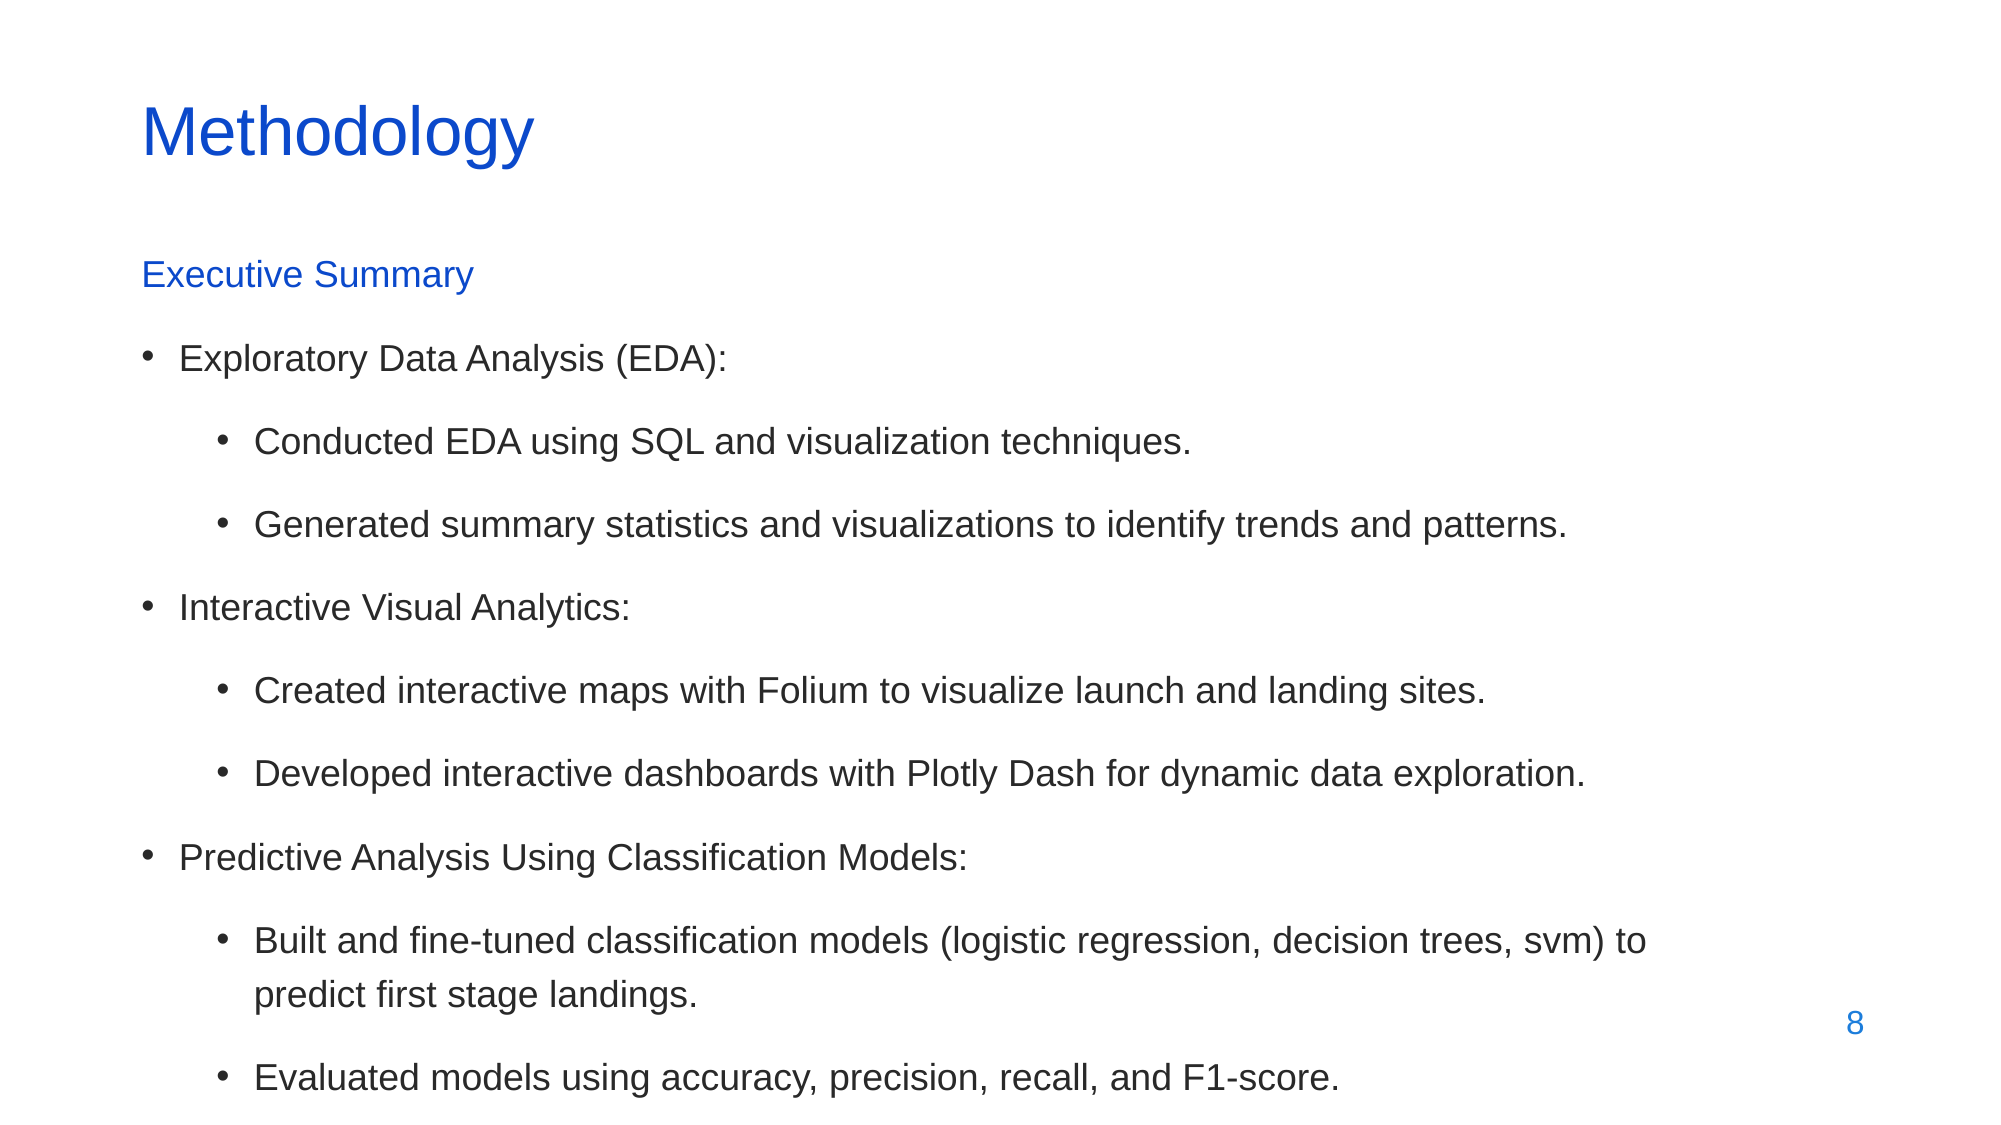

Methodology
Executive Summary
Exploratory Data Analysis (EDA):
Conducted EDA using SQL and visualization techniques.
Generated summary statistics and visualizations to identify trends and patterns.
Interactive Visual Analytics:
Created interactive maps with Folium to visualize launch and landing sites.
Developed interactive dashboards with Plotly Dash for dynamic data exploration.
Predictive Analysis Using Classification Models:
Built and fine-tuned classification models (logistic regression, decision trees, svm) to predict first stage landings.
Evaluated models using accuracy, precision, recall, and F1-score.

8